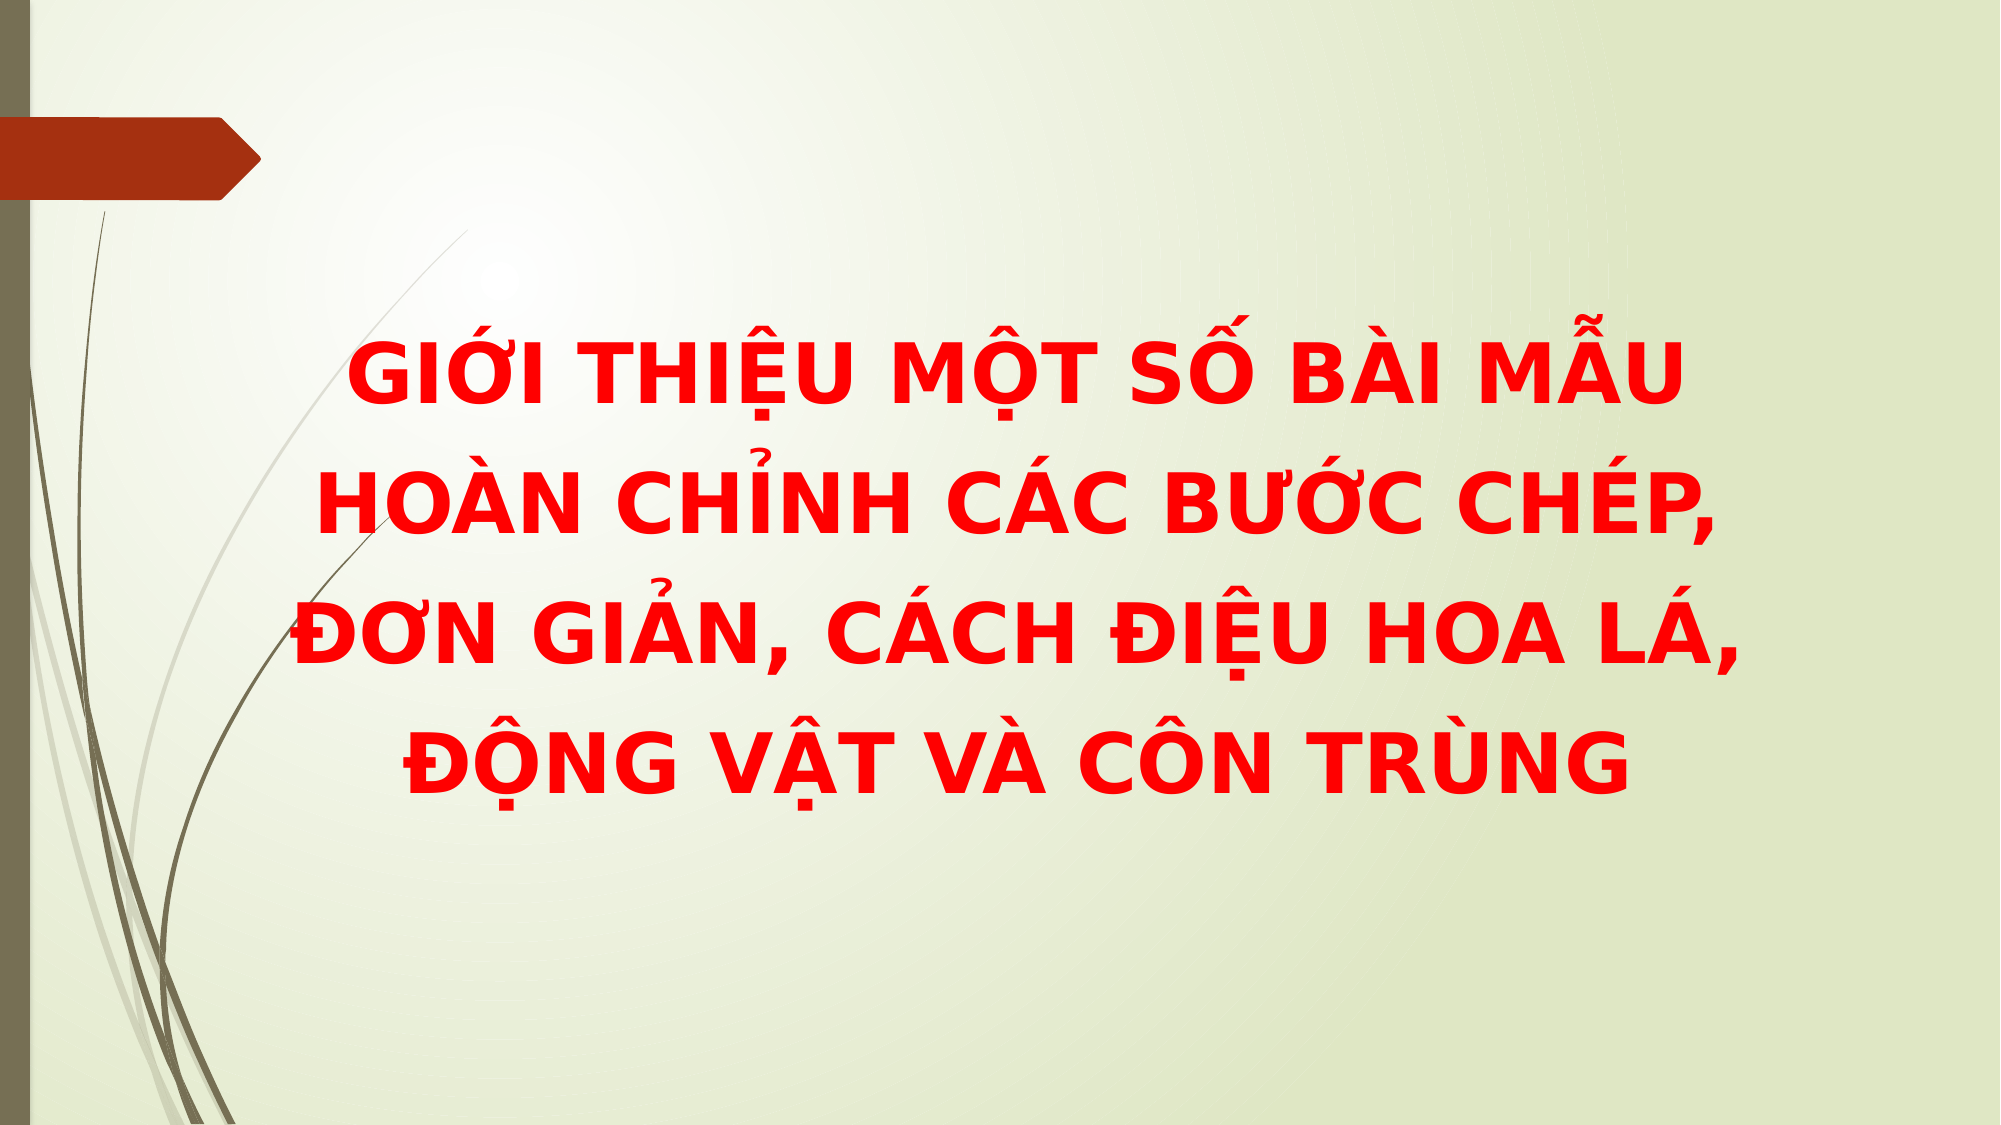

GIỚI THIỆU MỘT SỐ BÀI MẪU HOÀN CHỈNH CÁC BƯỚC CHÉP, ĐƠN GIẢN, CÁCH ĐIỆU HOA LÁ, ĐỘNG VẬT VÀ CÔN TRÙNG